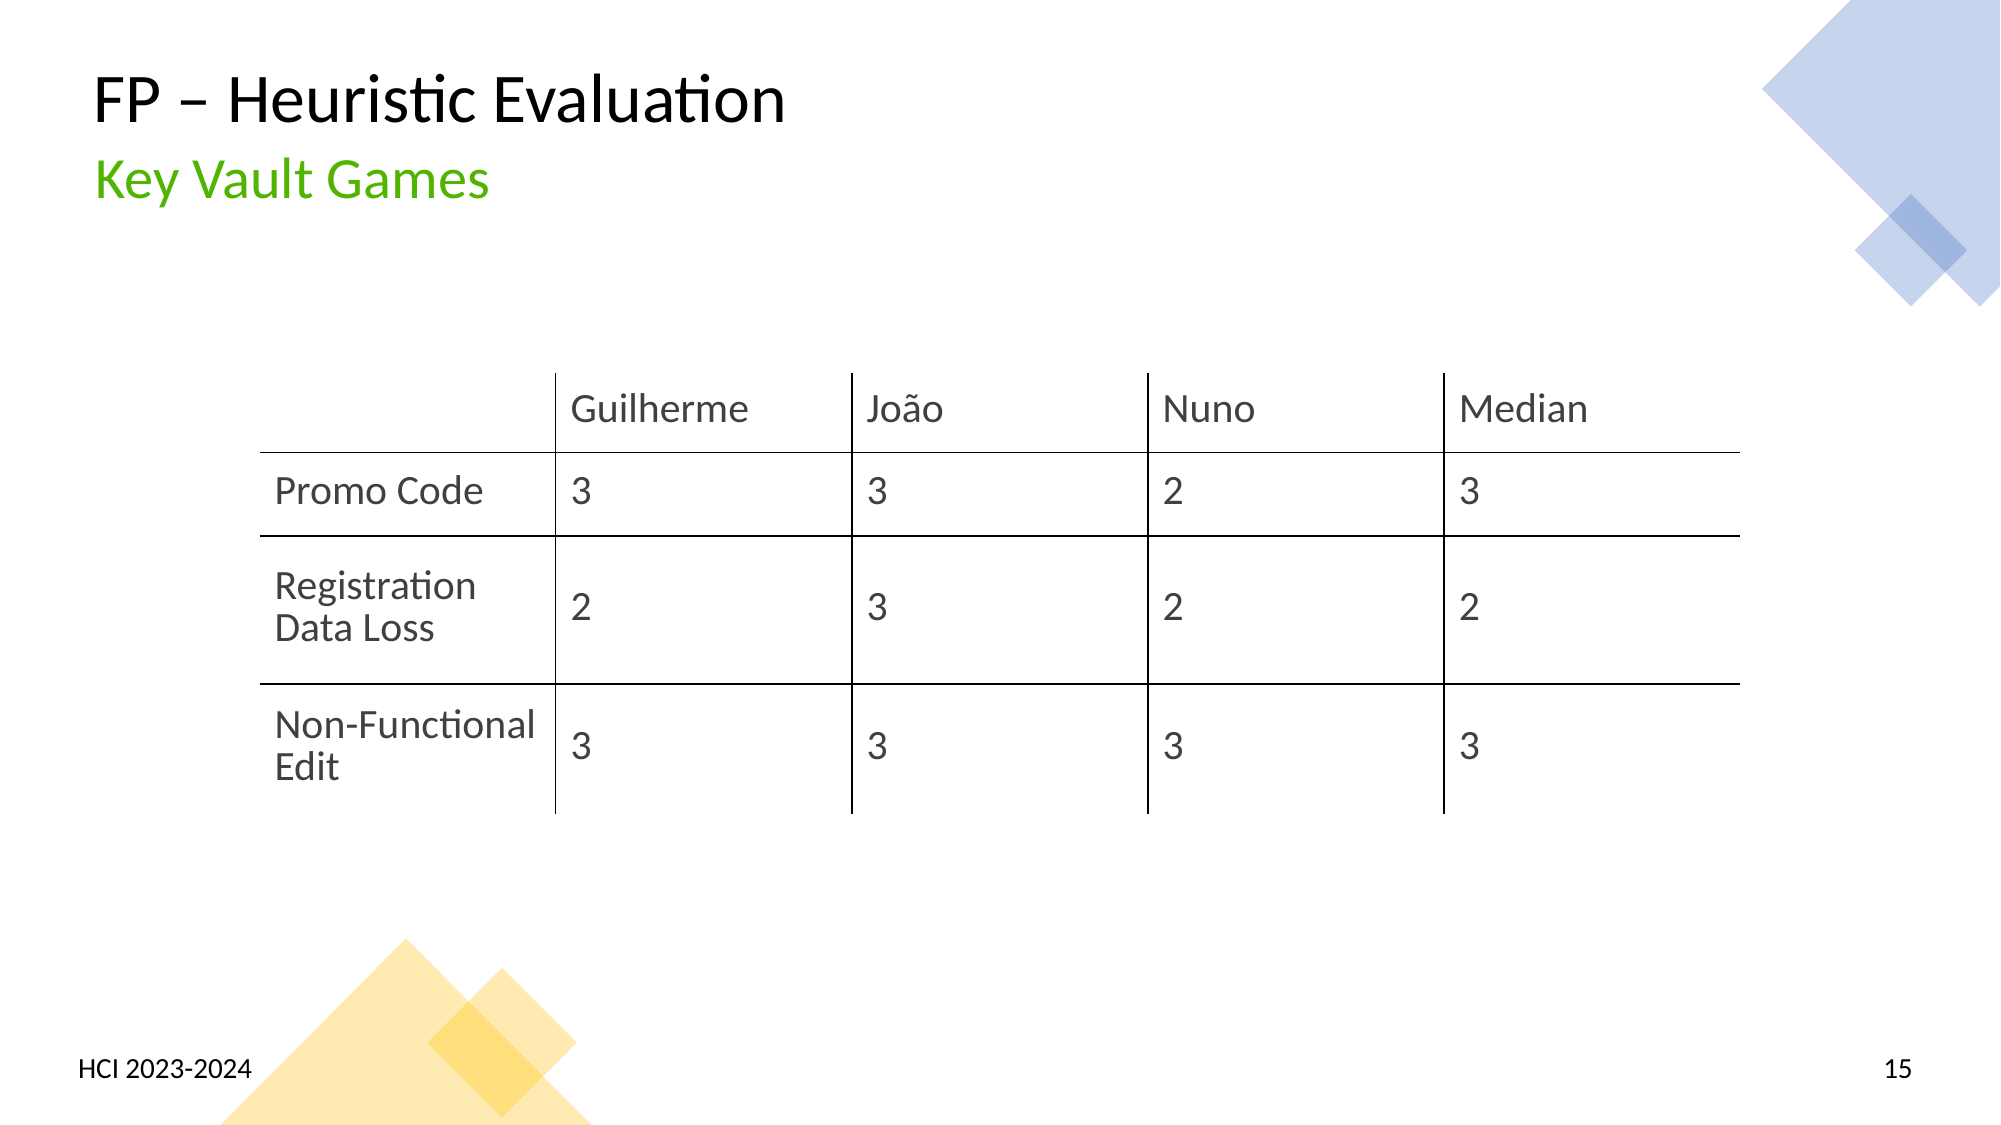

FP – Heuristic Evaluation
Key Vault Games
|  | Guilherme | João | Nuno | Median |
| --- | --- | --- | --- | --- |
| Promo Code | 3 | 3 | 2 | 3 |
| Registration Data Loss | 2 | 3 | 2 | 2 |
| Non-Functional Edit | 3 | 3 | 3 | 3 |

HCI 2023-2024
15